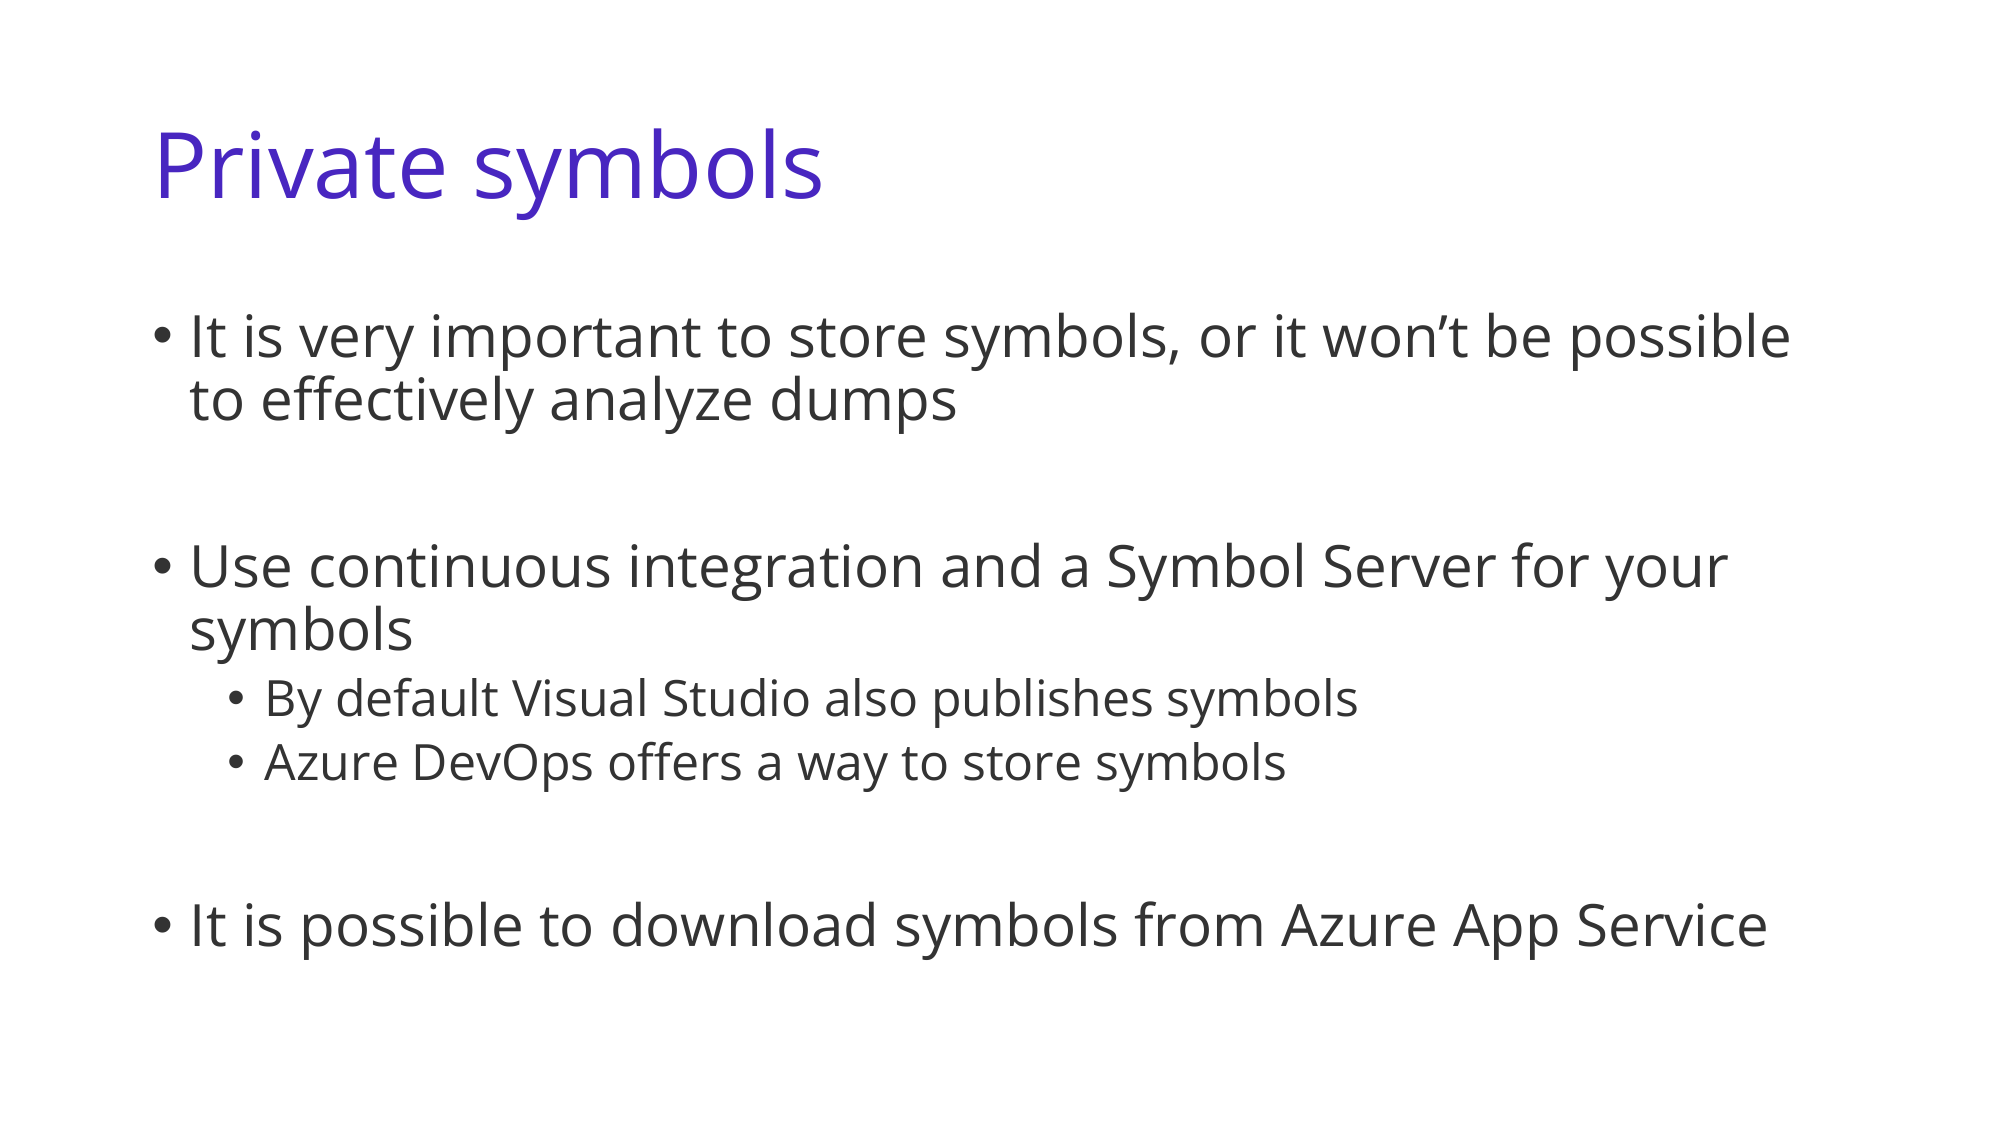

# Private symbols
It is very important to store symbols, or it won’t be possible to effectively analyze dumps

Use continuous integration and a Symbol Server for your symbols
By default Visual Studio also publishes symbols
Azure DevOps offers a way to store symbols

It is possible to download symbols from Azure App Service